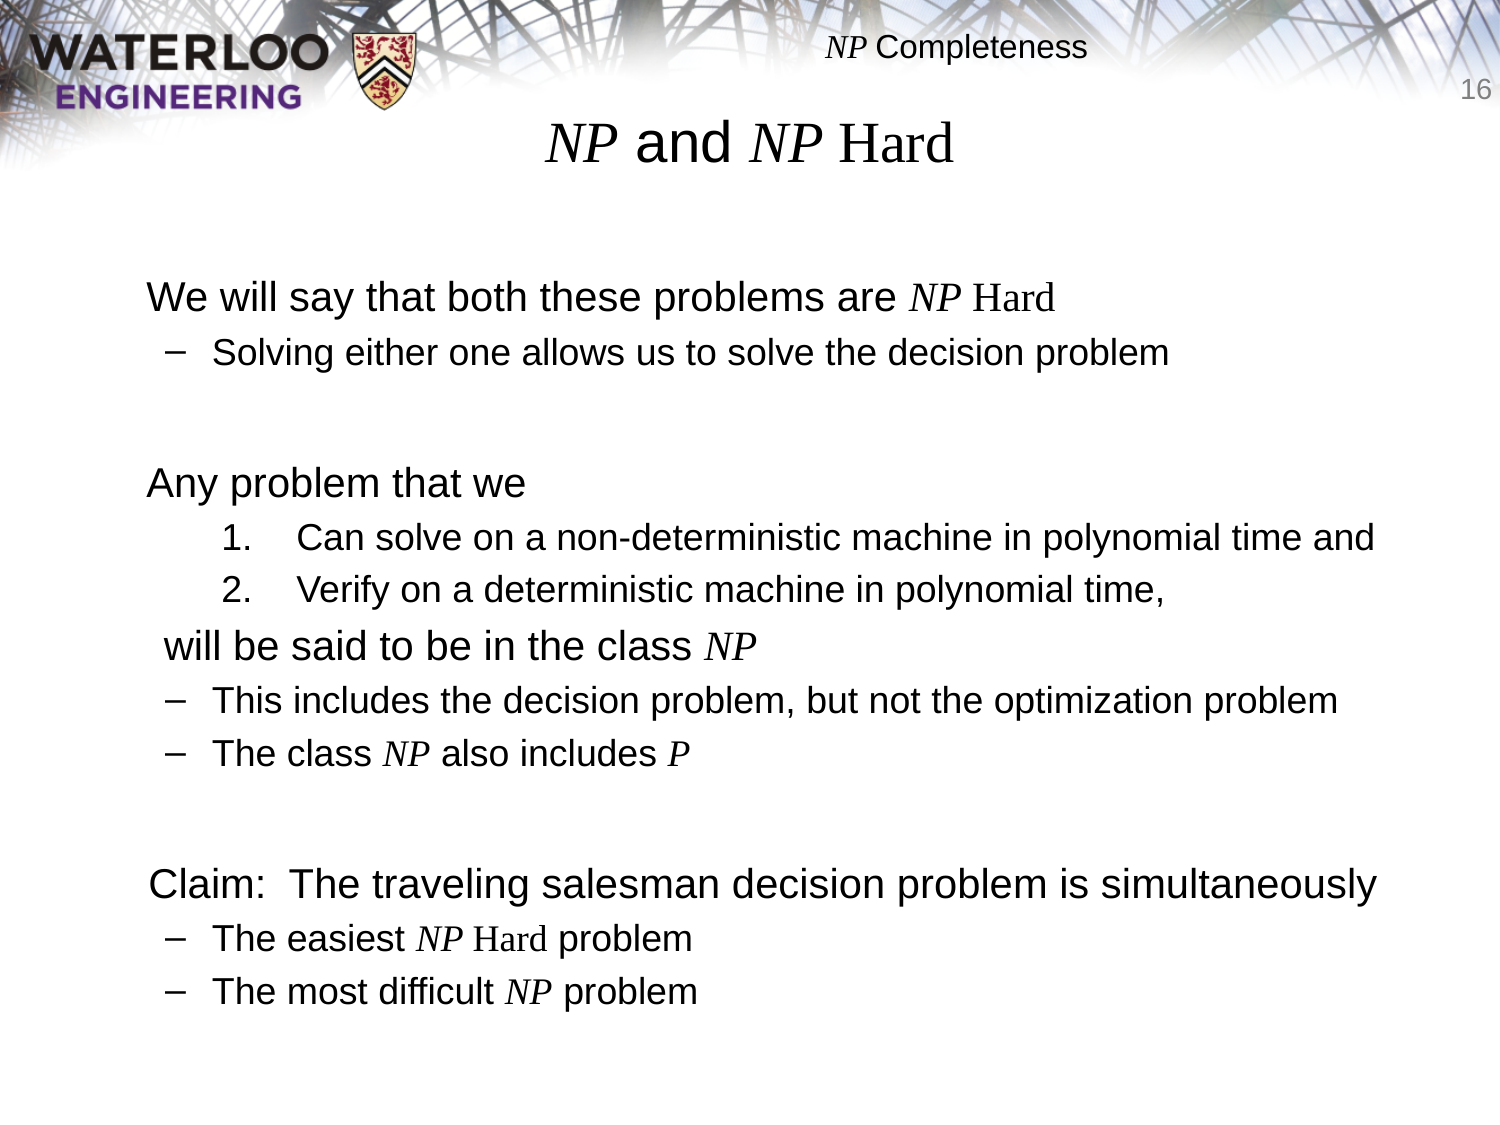

# NP and NP Hard
	We will say that both these problems are NP Hard
Solving either one allows us to solve the decision problem

	Any problem that we
Can solve on a non-deterministic machine in polynomial time and
Verify on a deterministic machine in polynomial time,
	will be said to be in the class NP
This includes the decision problem, but not the optimization problem
The class NP also includes P

	Claim:  The traveling salesman decision problem is simultaneously
The easiest NP Hard problem
The most difficult NP problem